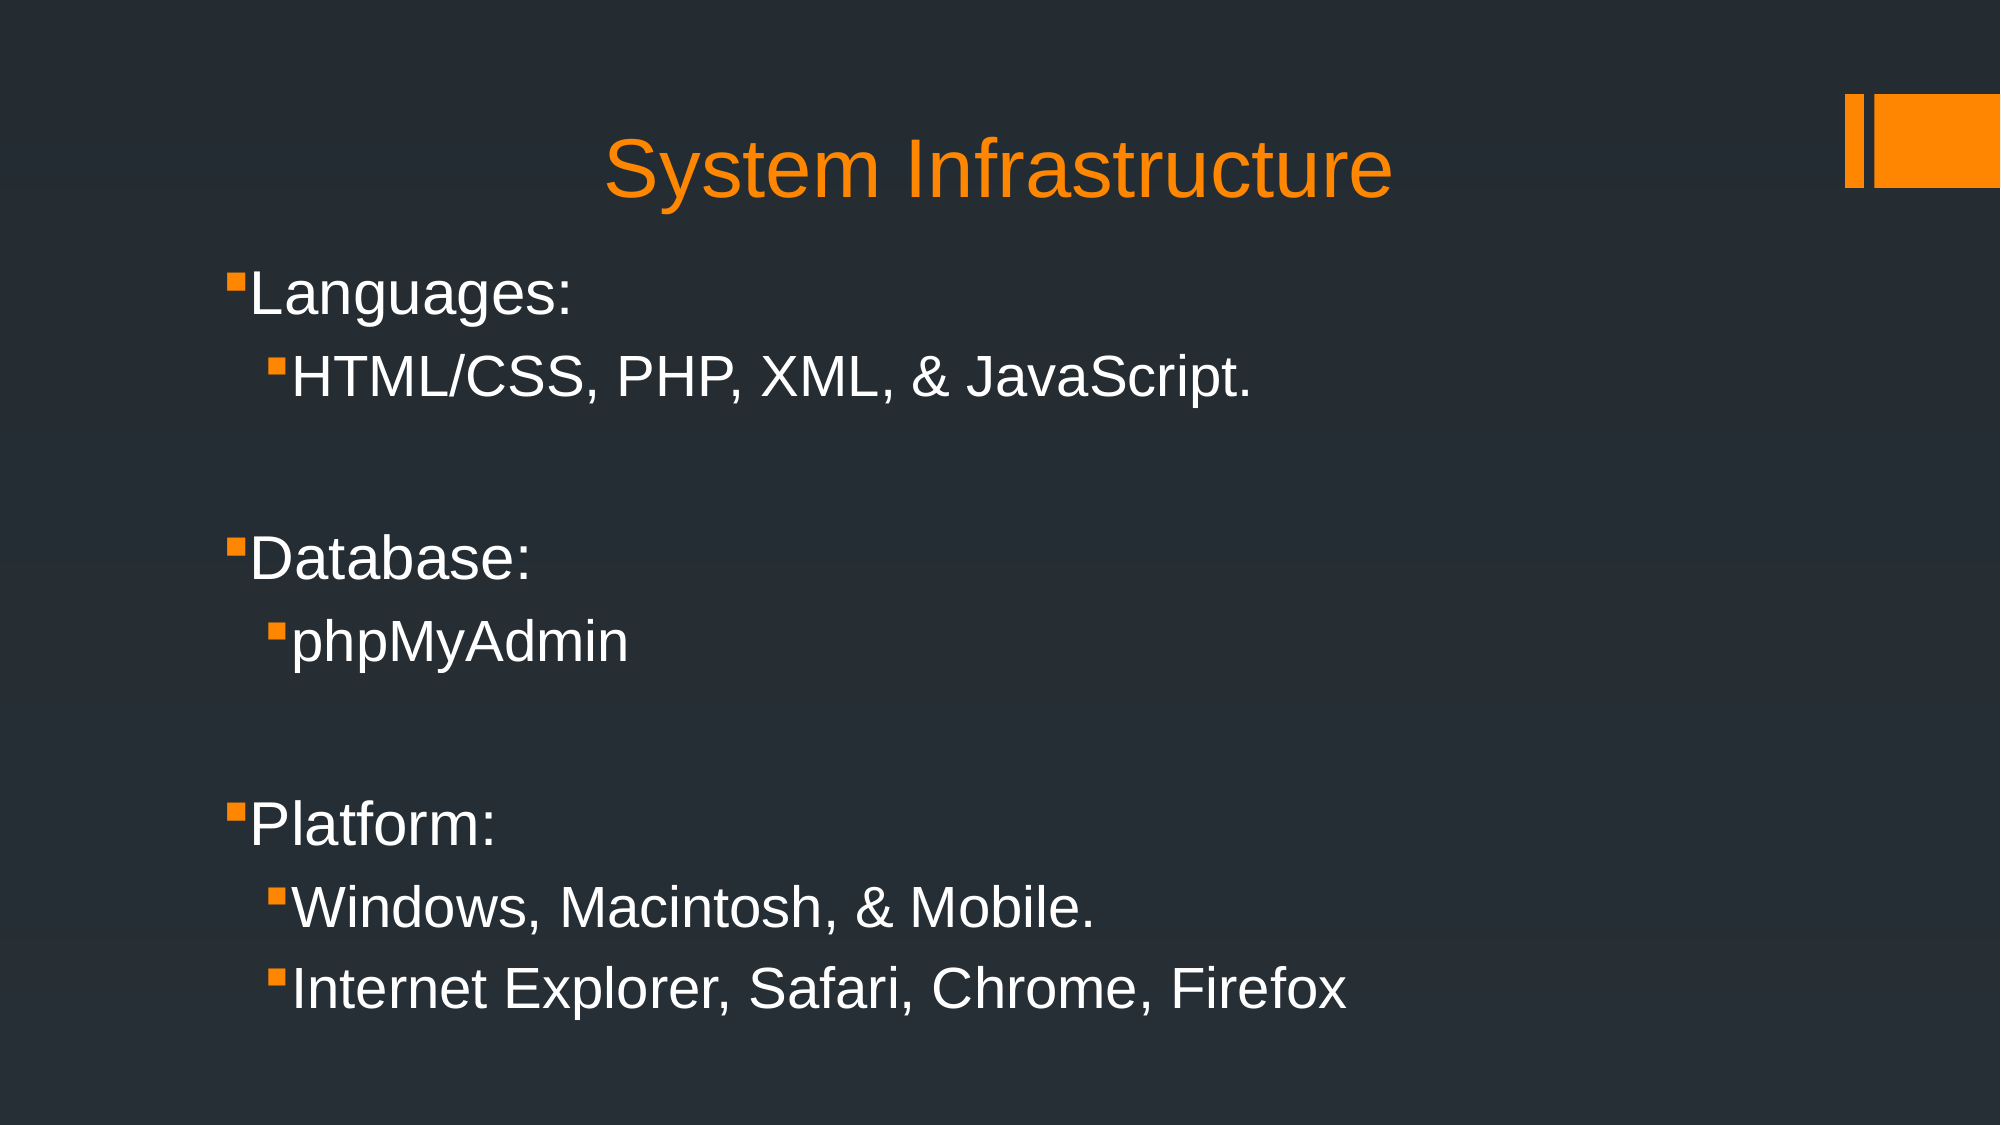

# System Infrastructure
Languages:
HTML/CSS, PHP, XML, & JavaScript.

Database:
phpMyAdmin

Platform:
Windows, Macintosh, & Mobile.
Internet Explorer, Safari, Chrome, Firefox